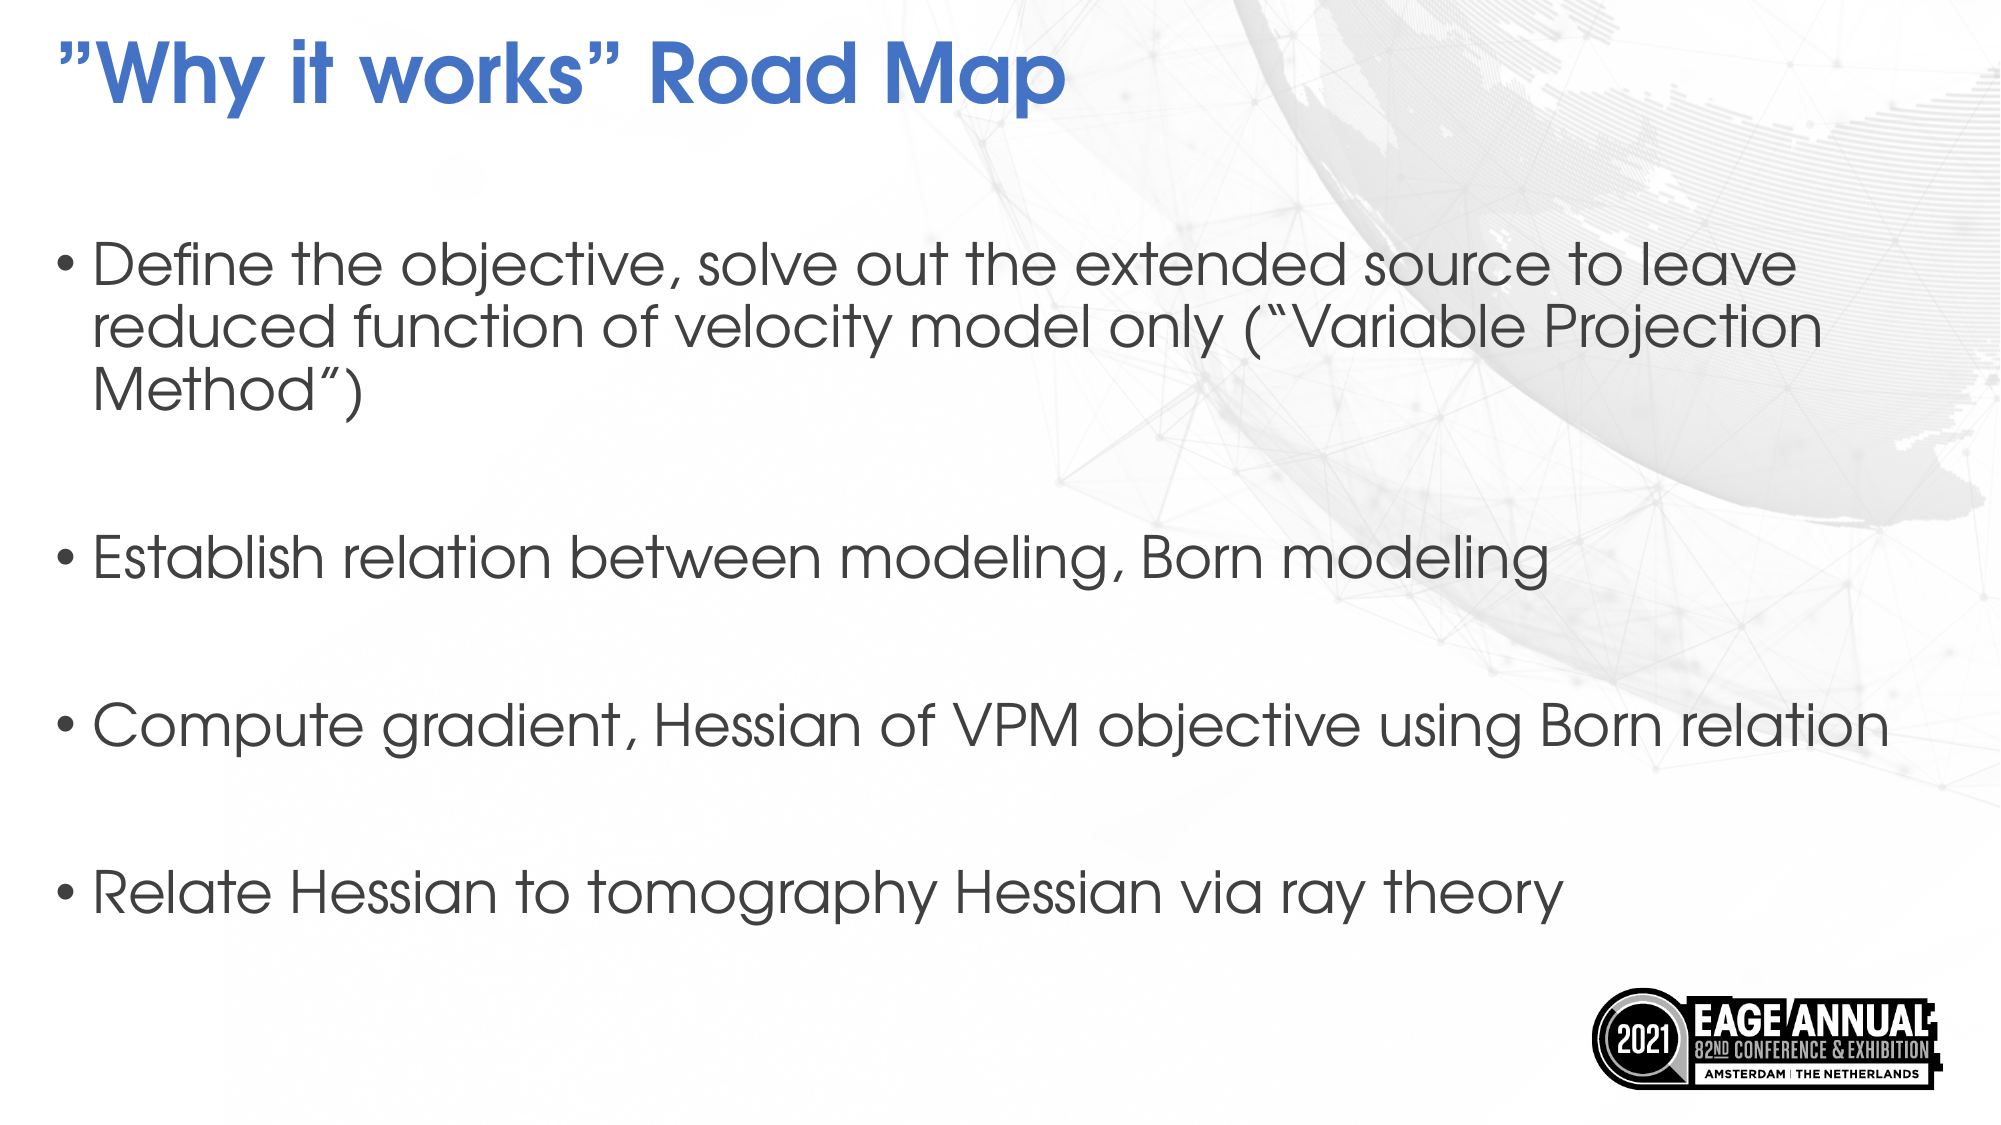

# ”Why it works” Road Map
Define the objective, solve out the extended source to leave reduced function of velocity model only (“Variable Projection Method”)

Establish relation between modeling, Born modeling

Compute gradient, Hessian of VPM objective using Born relation

Relate Hessian to tomography Hessian via ray theory